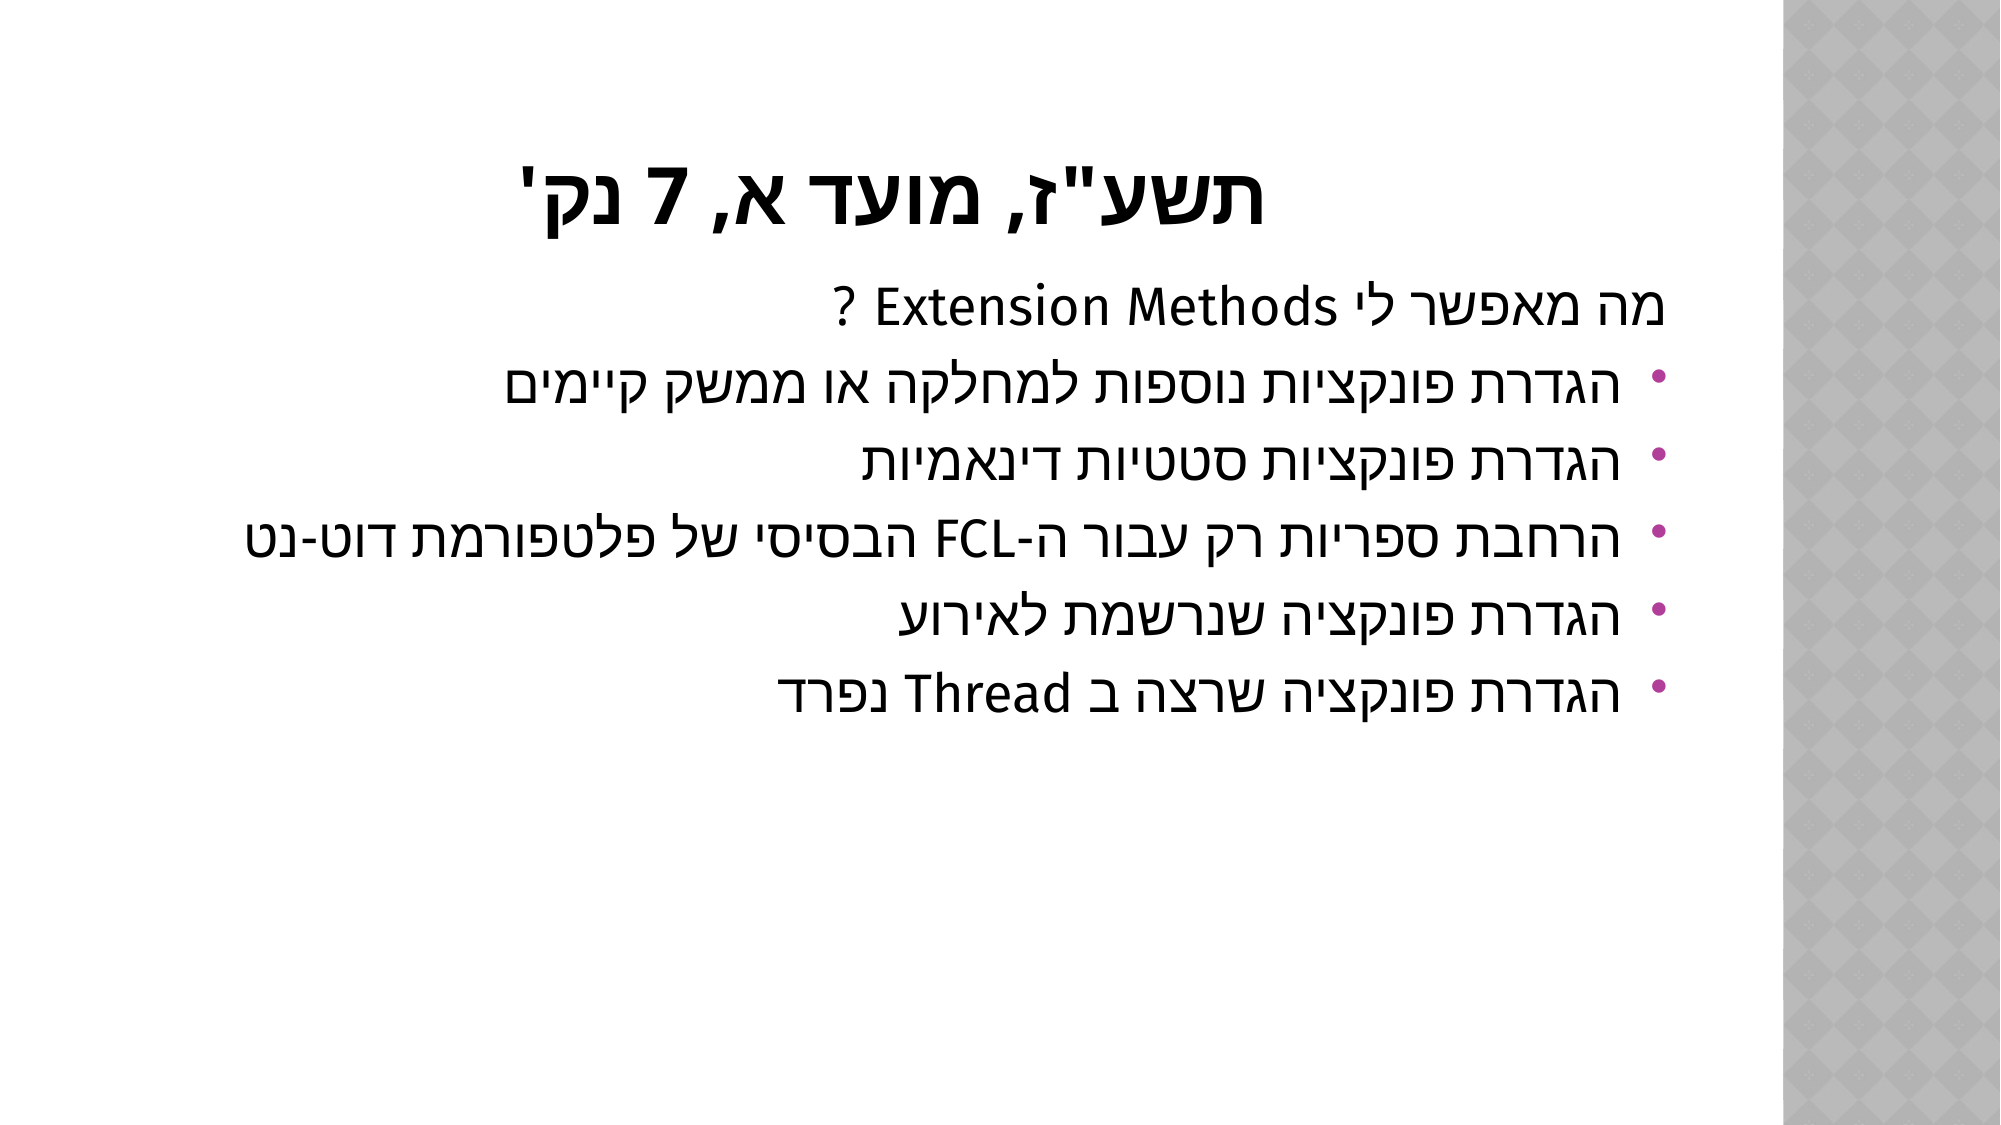

# תשע"ז, מועד א, 7 נק'
מה מאפשר לי Extension Methods ?
הגדרת פונקציות נוספות למחלקה או ממשק קיימים
הגדרת פונקציות סטטיות דינאמיות
הרחבת ספריות רק עבור ה-FCL הבסיסי של פלטפורמת דוט-נט
הגדרת פונקציה שנרשמת לאירוע
הגדרת פונקציה שרצה ב Thread נפרד